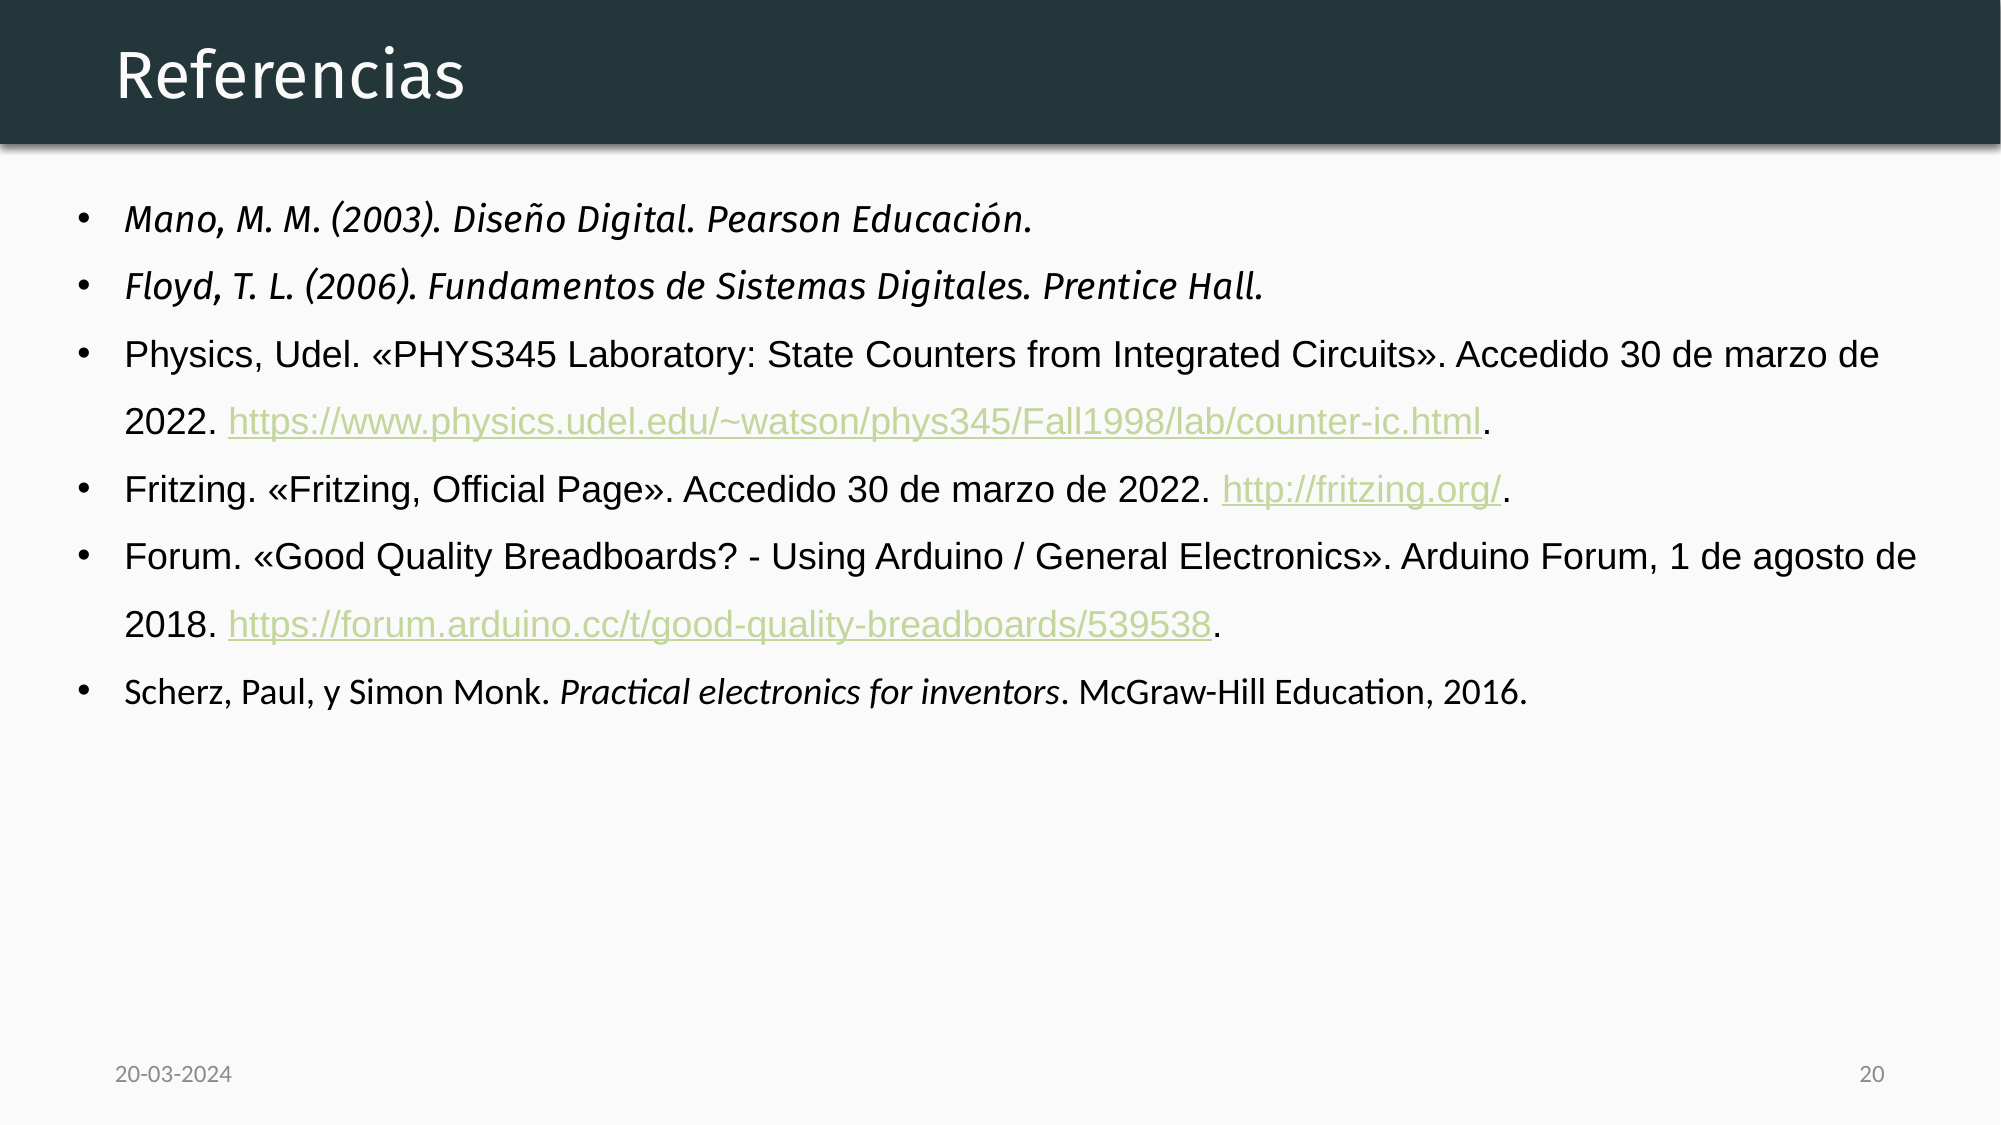

# Referencias
Mano, M. M. (2003). Diseño Digital. Pearson Educación.
Floyd, T. L. (2006). Fundamentos de Sistemas Digitales. Prentice Hall.
Physics, Udel. «PHYS345 Laboratory: State Counters from Integrated Circuits». Accedido 30 de marzo de 2022. https://www.physics.udel.edu/~watson/phys345/Fall1998/lab/counter-ic.html.
Fritzing. «Fritzing, Official Page». Accedido 30 de marzo de 2022. http://fritzing.org/.
Forum. «Good Quality Breadboards? - Using Arduino / General Electronics». Arduino Forum, 1 de agosto de 2018. https://forum.arduino.cc/t/good-quality-breadboards/539538.
Scherz, Paul, y Simon Monk. Practical electronics for inventors. McGraw-Hill Education, 2016.

20-03-2024
20